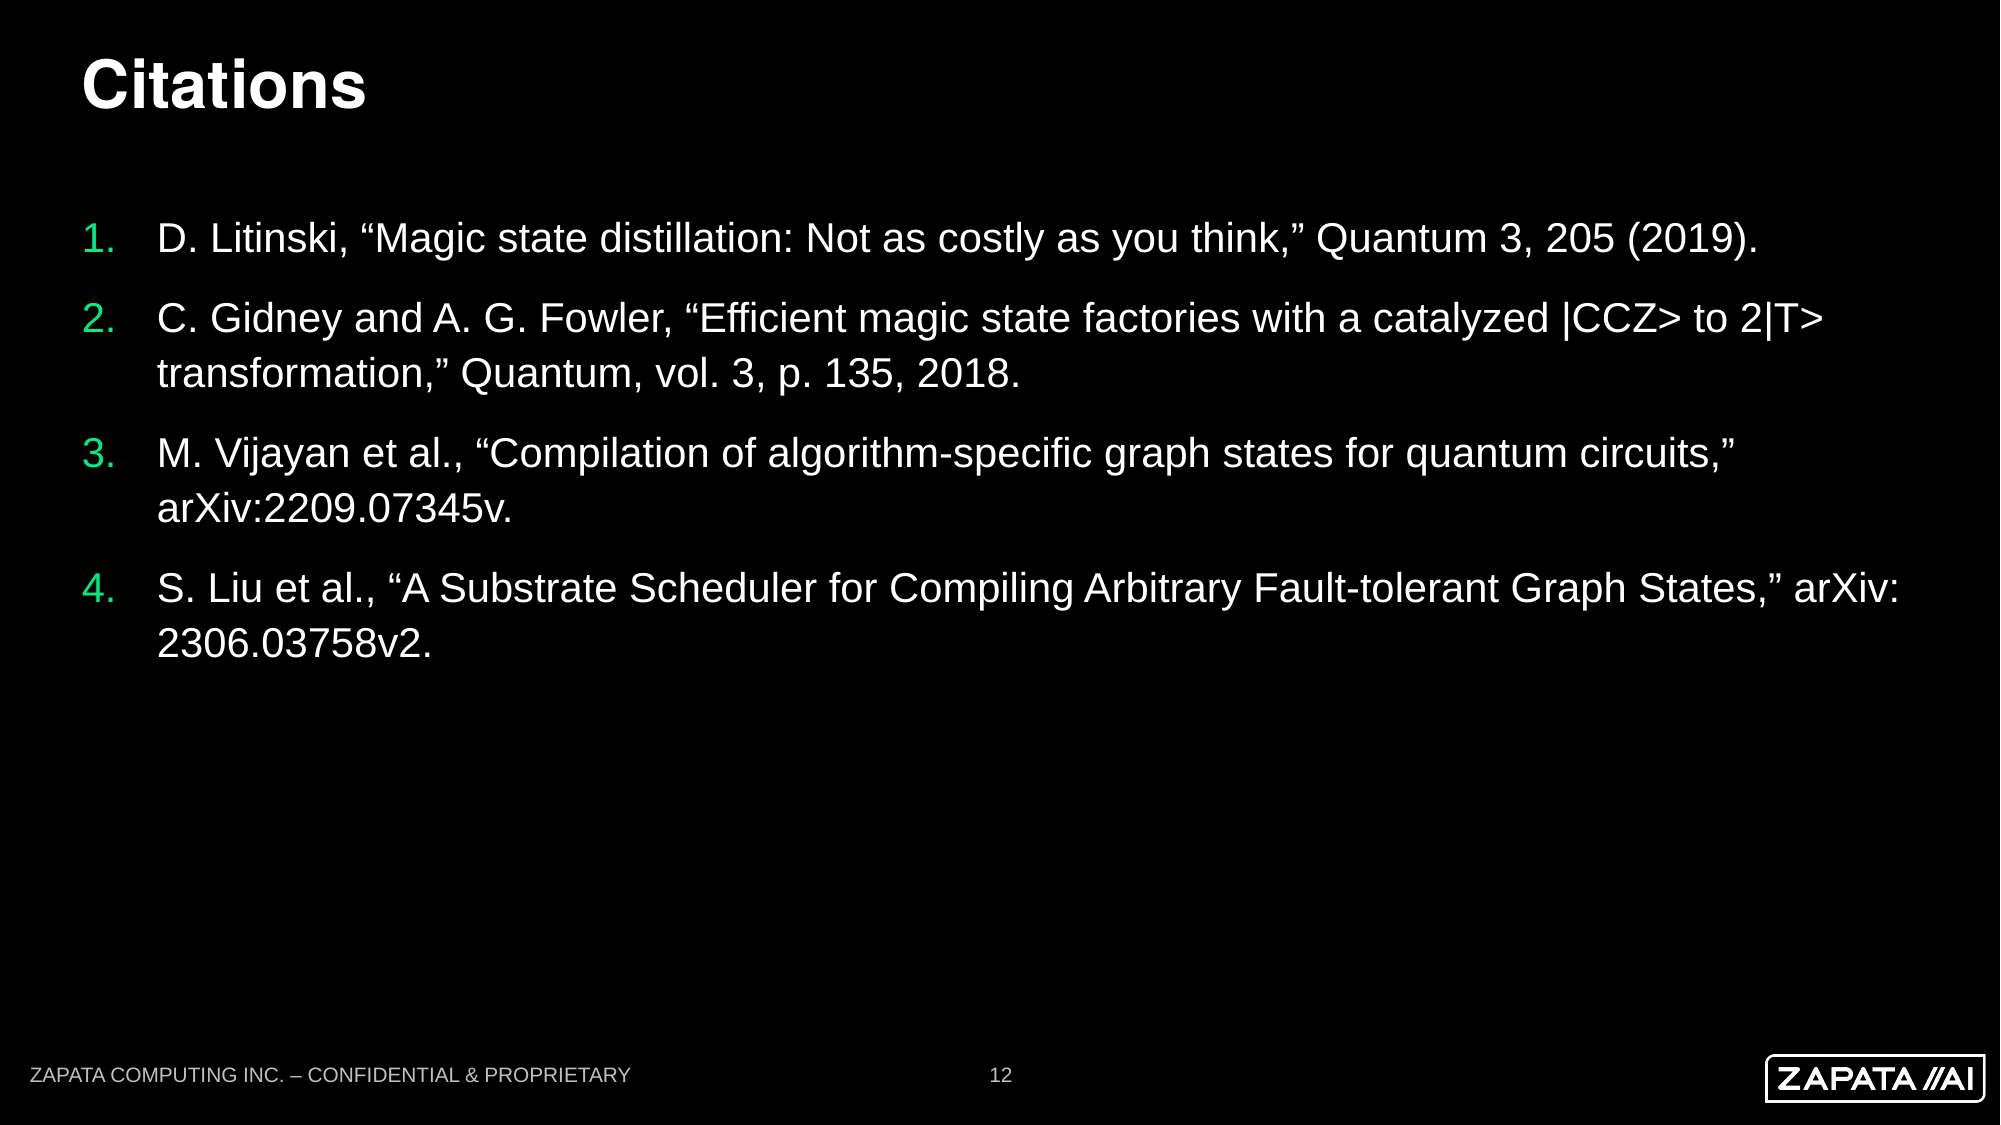

# Citations
D. Litinski, “Magic state distillation: Not as costly as you think,” Quantum 3, 205 (2019).
C. Gidney and A. G. Fowler, “Efficient magic state factories with a catalyzed |CCZ> to 2|T> transformation,” Quantum, vol. 3, p. 135, 2018.
M. Vijayan et al., “Compilation of algorithm-specific graph states for quantum circuits,” arXiv:2209.07345v.
S. Liu et al., “A Substrate Scheduler for Compiling Arbitrary Fault-tolerant Graph States,” arXiv: 2306.03758v2.

ZAPATA COMPUTING INC. – CONFIDENTIAL & PROPRIETARY
12